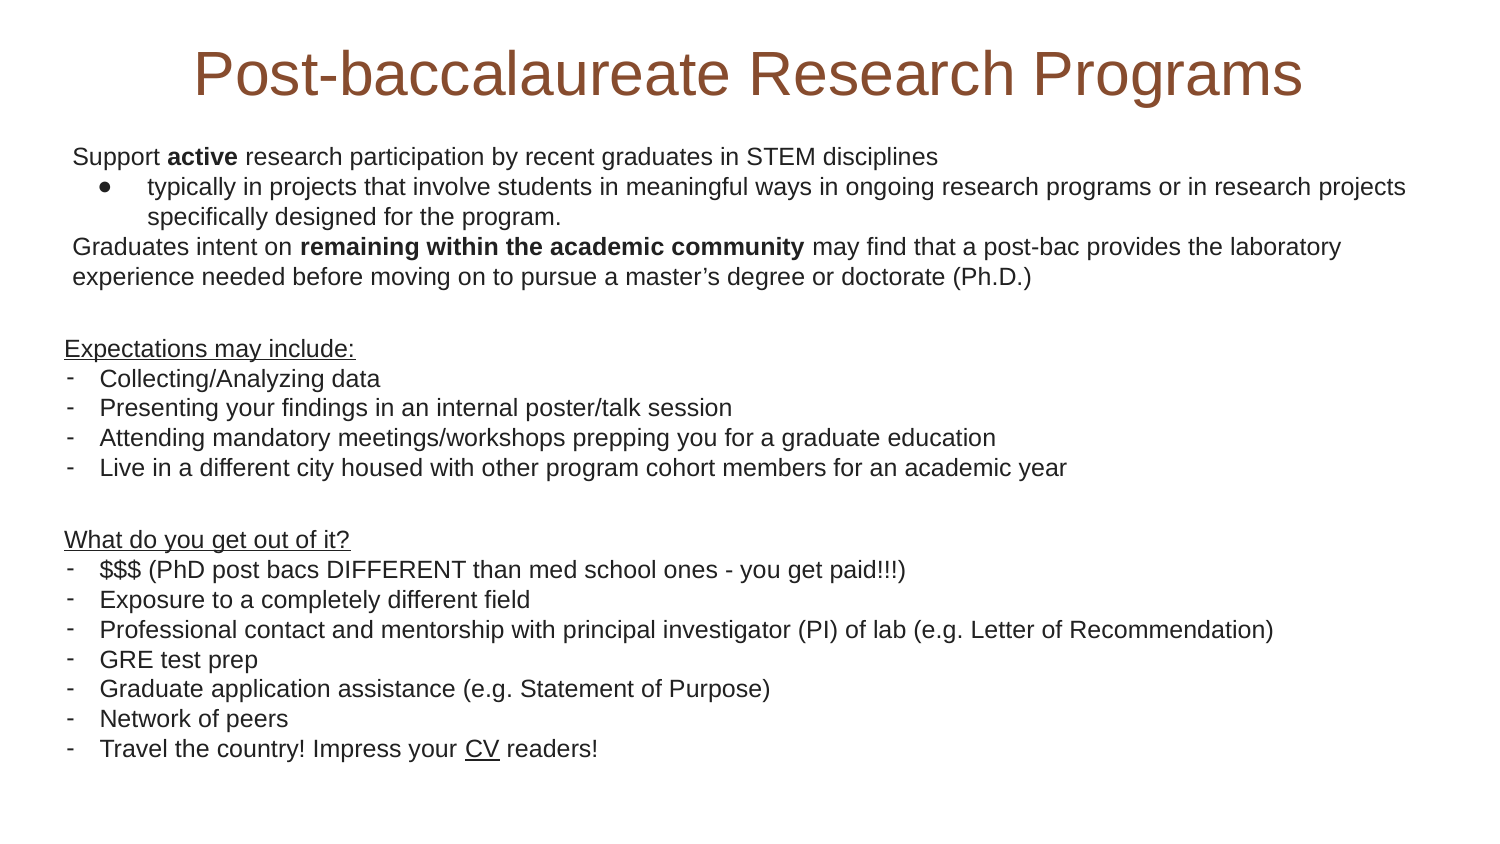

Post-baccalaureate Research Programs

Support active research participation by recent graduates in STEM disciplines
typically in projects that involve students in meaningful ways in ongoing research programs or in research projects specifically designed for the program.
Graduates intent on remaining within the academic community may find that a post-bac provides the laboratory experience needed before moving on to pursue a master’s degree or doctorate (Ph.D.)
Expectations may include:
Collecting/Analyzing data
Presenting your findings in an internal poster/talk session
Attending mandatory meetings/workshops prepping you for a graduate education
Live in a different city housed with other program cohort members for an academic year
What do you get out of it?
$$$ (PhD post bacs DIFFERENT than med school ones - you get paid!!!)
Exposure to a completely different field
Professional contact and mentorship with principal investigator (PI) of lab (e.g. Letter of Recommendation)
GRE test prep
Graduate application assistance (e.g. Statement of Purpose)
Network of peers
Travel the country! Impress your CV readers!